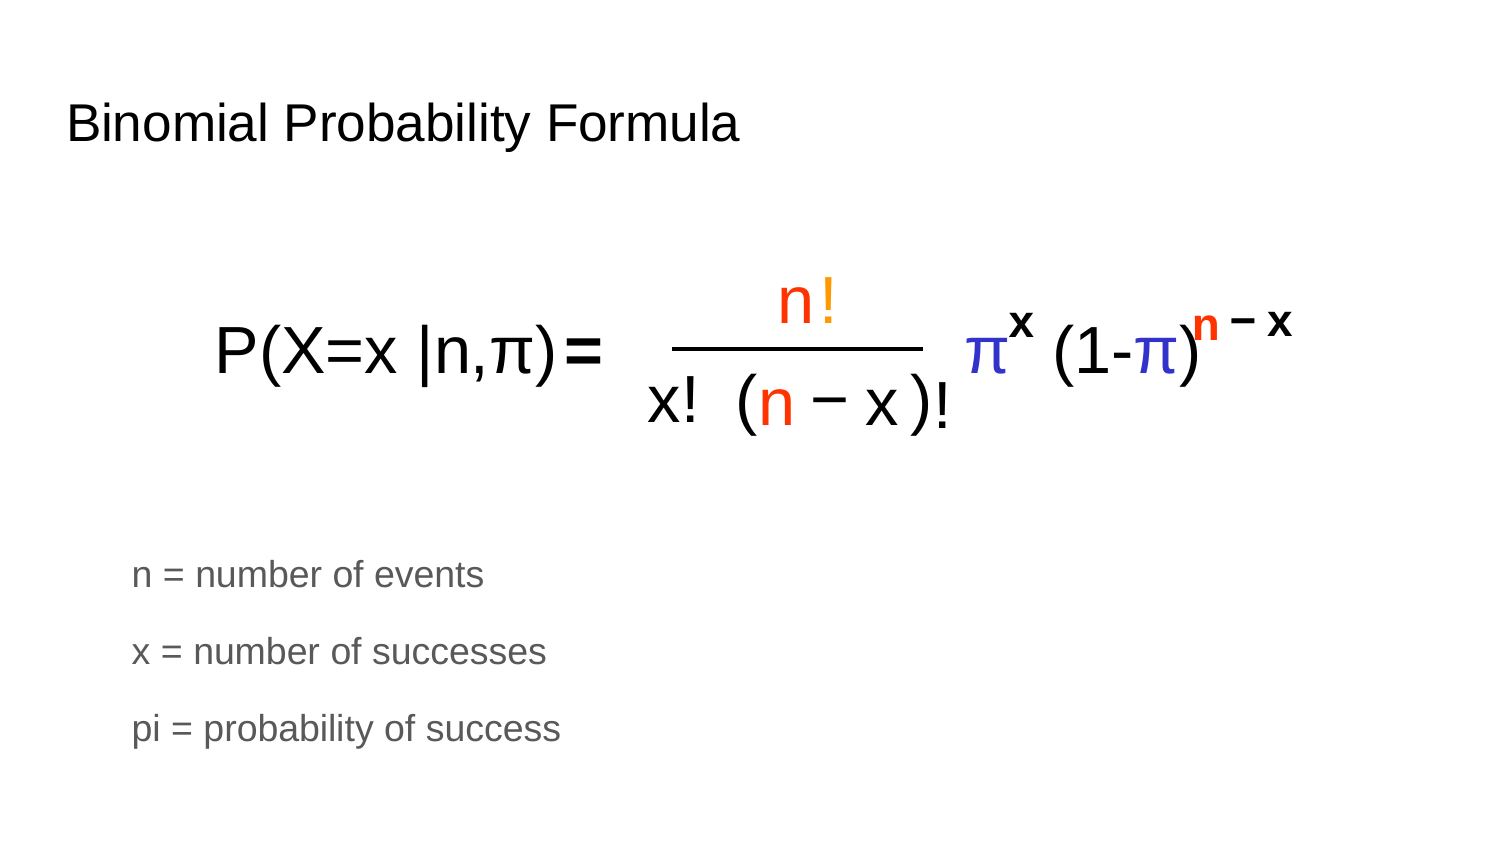

# Binomial Probability Formula
n
!
−
x
x
n
P(X=x |n,π)
=
π
(1-π)
x!
(
−
)
n
x
!
n = number of events
x = number of successes
pi = probability of success